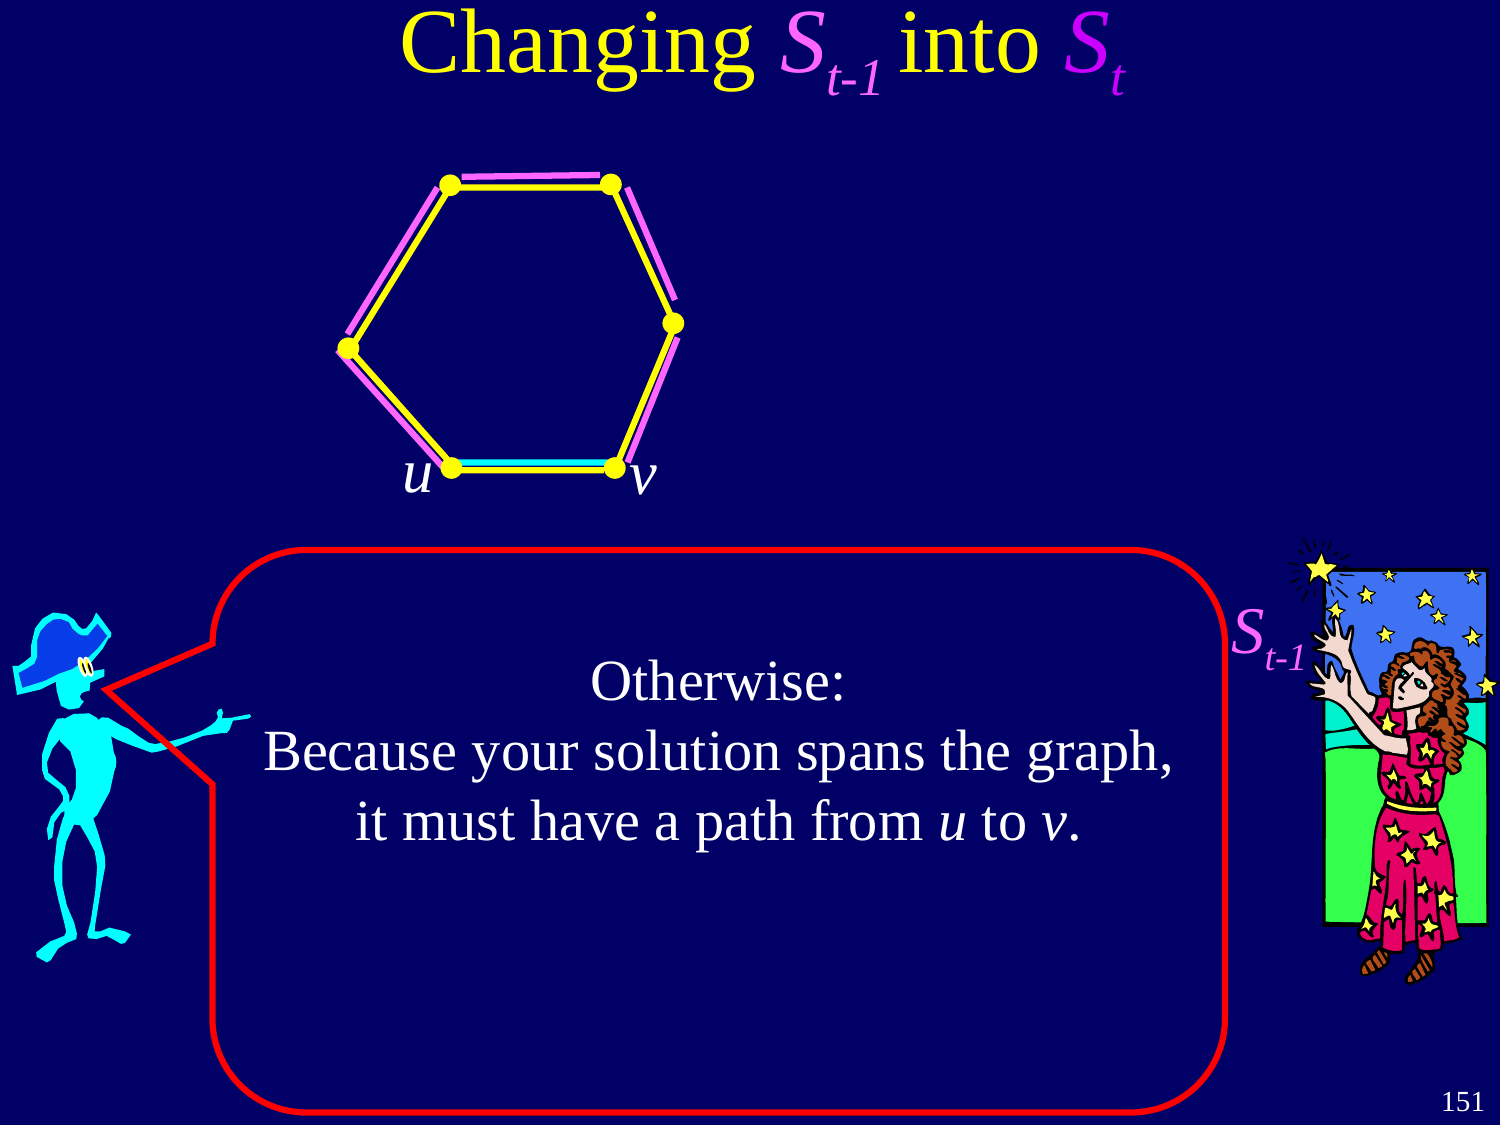

# Changing St-1 into St

u
v

St-1

Otherwise:
Because your solution spans the graph,
it must have a path from u to v.